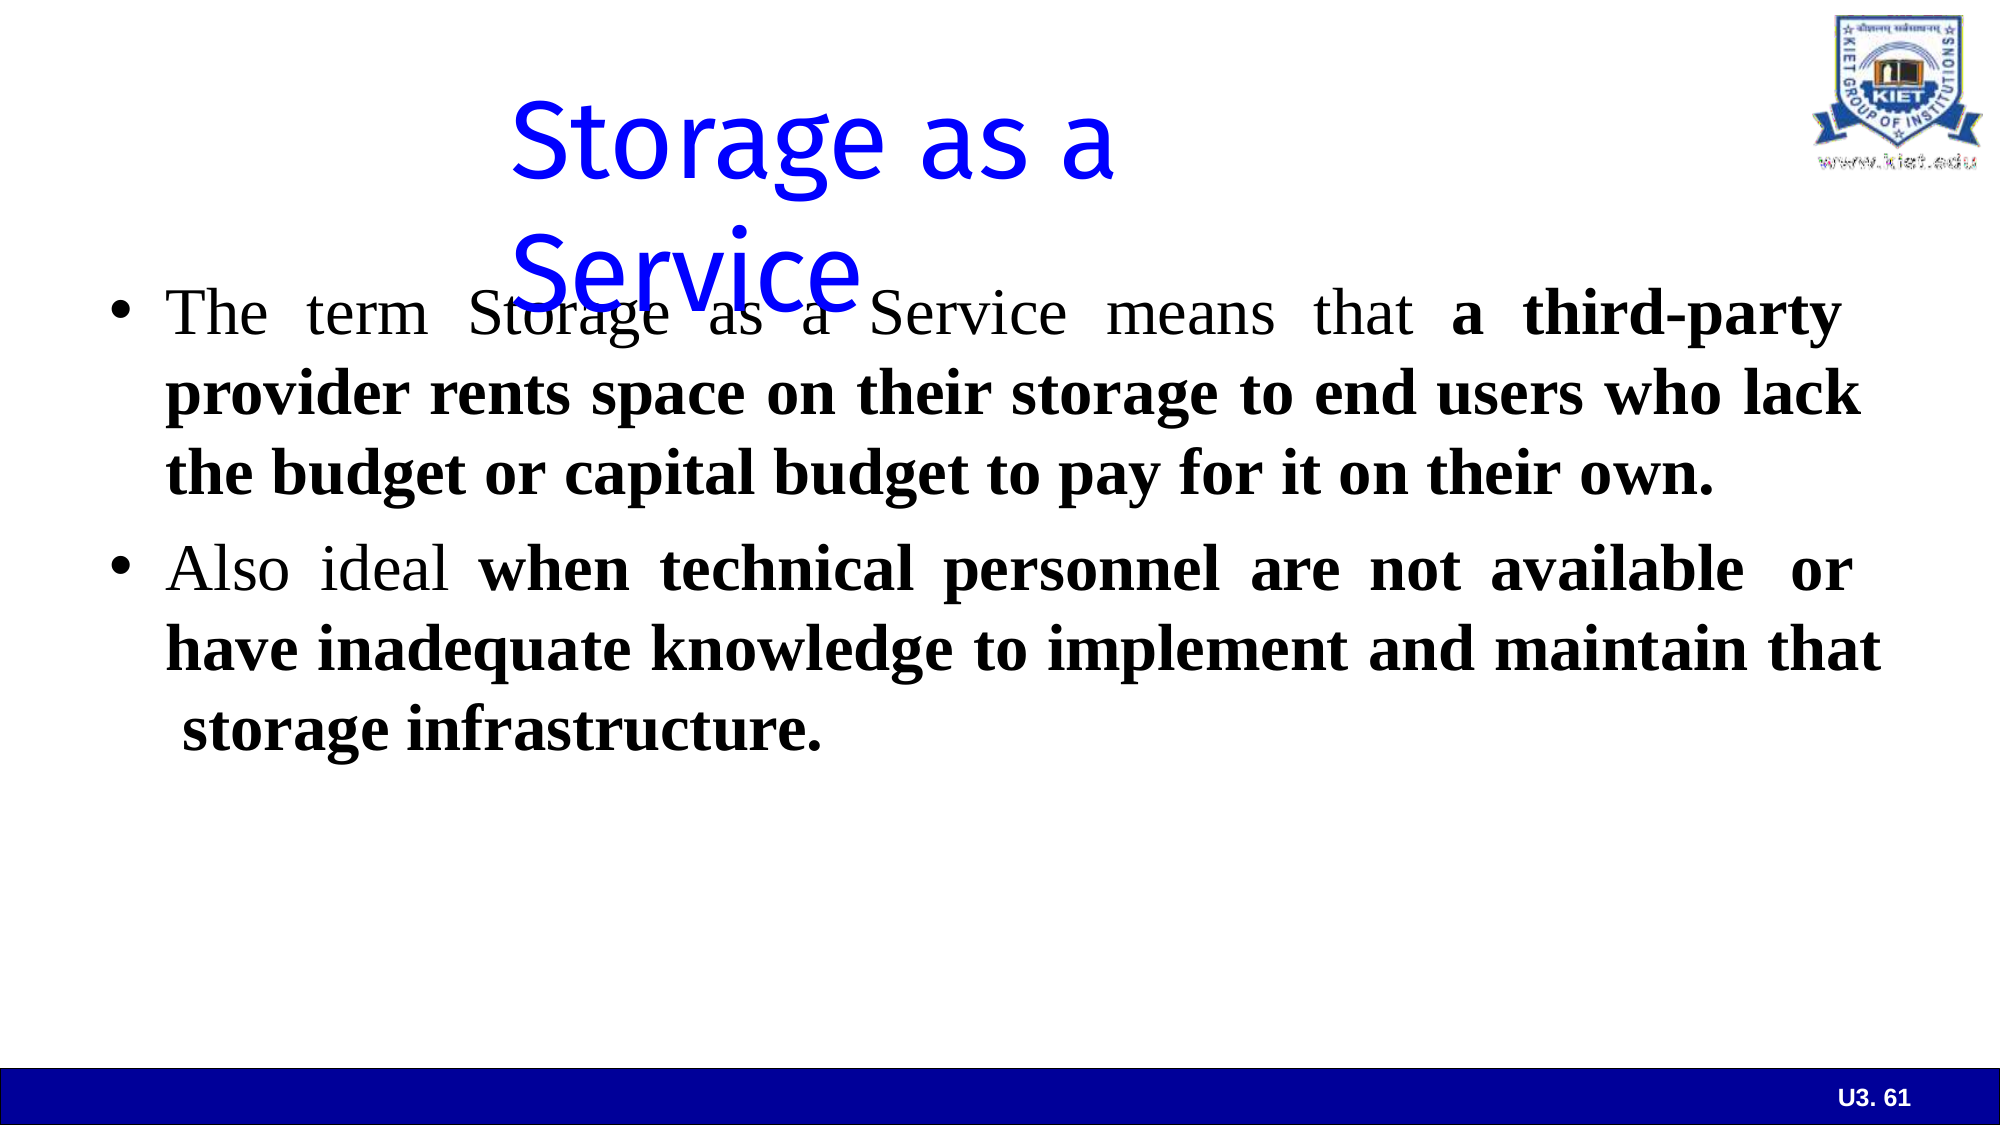

# Storage as a Service
The term Storage as a Service means that a third-party  provider rents space on their storage to end users who lack  the budget or capital budget to pay for it on their own.
Also ideal when technical personnel are not available or  have inadequate knowledge to implement and maintain that  storage infrastructure.
U3. 61